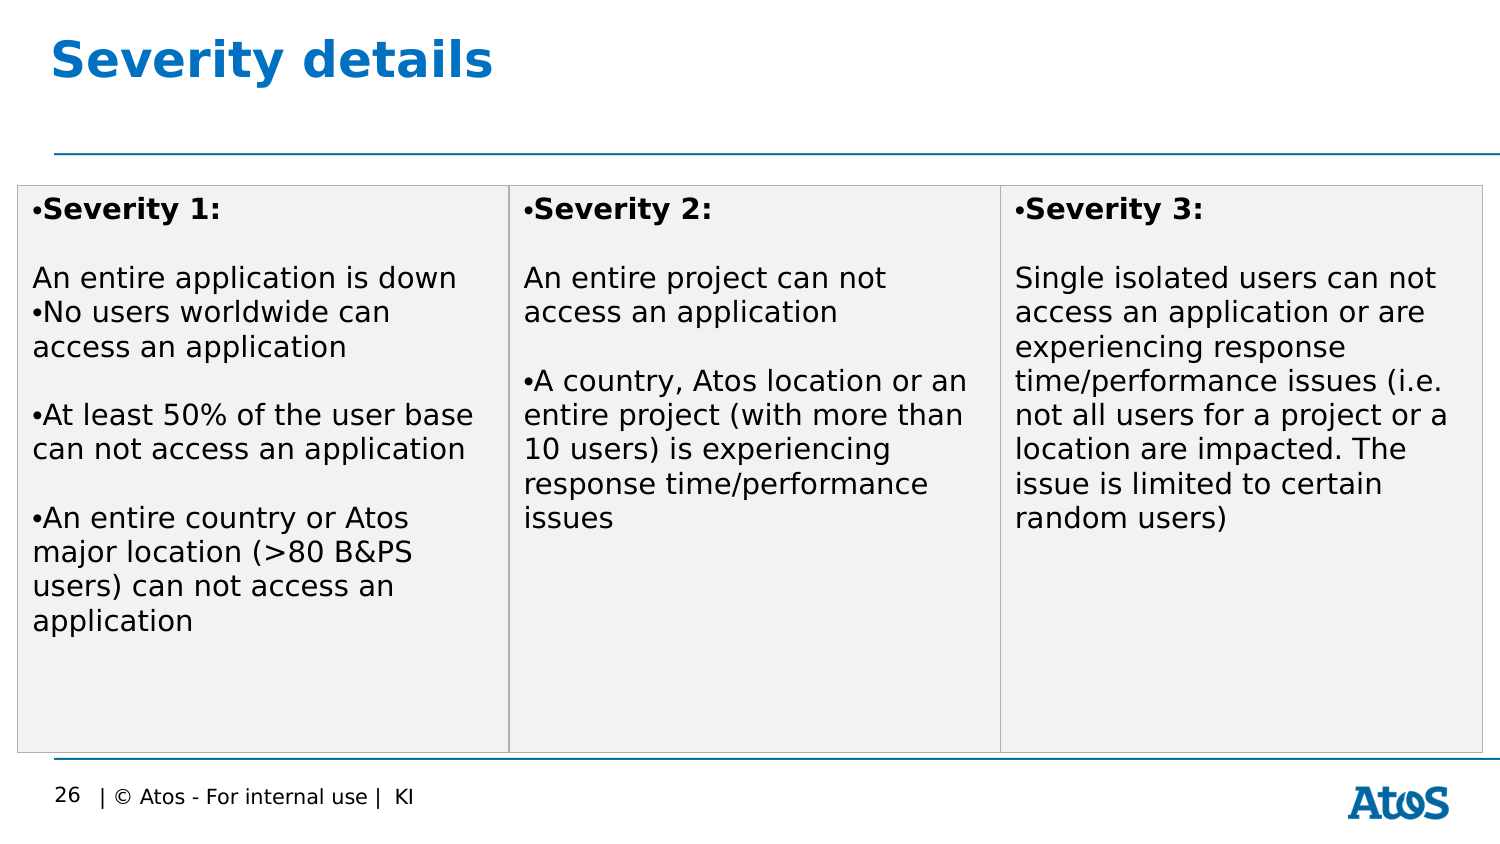

# Severity details
| Severity 1:  An entire application is down No users worldwide can access an application At least 50% of the user base can not access an application An entire country or Atos major location (>80 B&PS users) can not access an application | Severity 2:  An entire project can not access an application A country, Atos location or an entire project (with more than 10 users) is experiencing response time/performance issues | Severity 3:  Single isolated users can not access an application or are experiencing response time/performance issues (i.e. not all users for a project or a location are impacted. The issue is limited to certain random users) |
| --- | --- | --- |
26